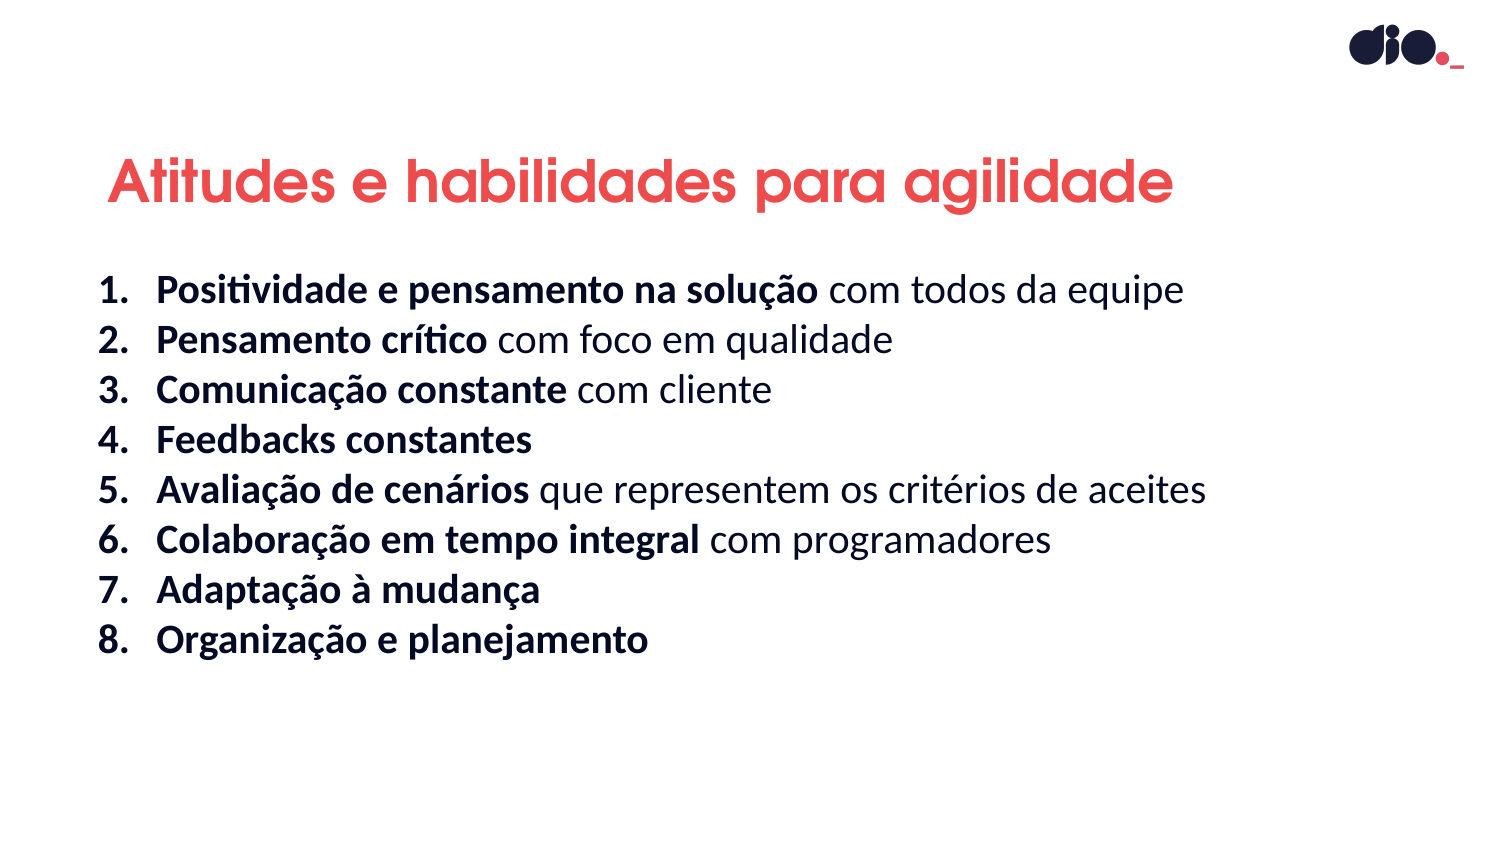

Atitudes e habilidades para agilidade
Positividade e pensamento na solução com todos da equipe
Pensamento crítico com foco em qualidade
Comunicação constante com cliente
Feedbacks constantes
Avaliação de cenários que representem os critérios de aceites
Colaboração em tempo integral com programadores
Adaptação à mudança
Organização e planejamento